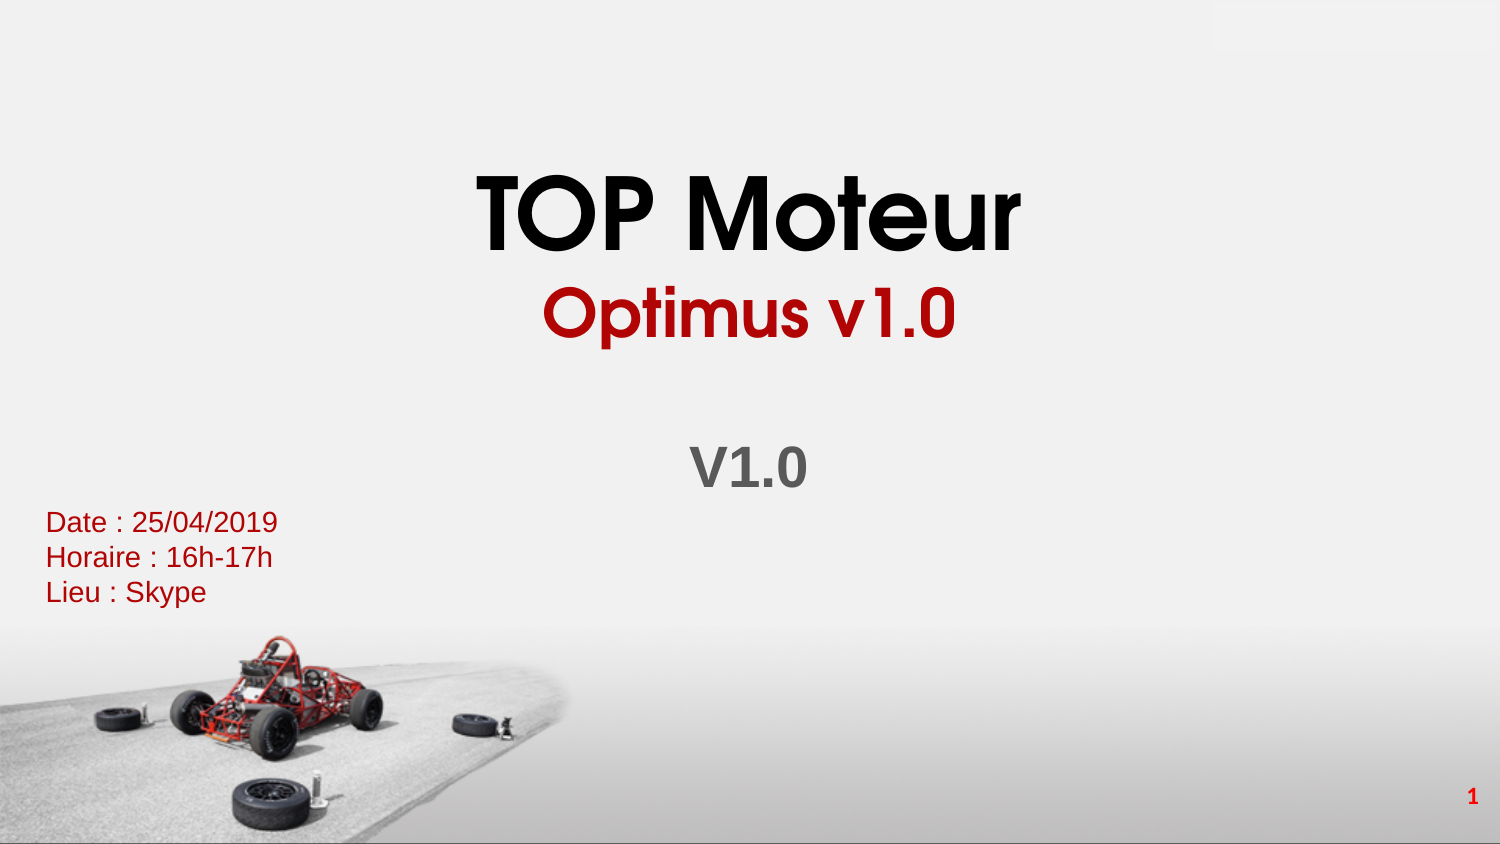

# TOP Moteur Optimus v1.0
V1.0
Date : 25/04/2019
Horaire : 16h-17h
Lieu : Skype
1